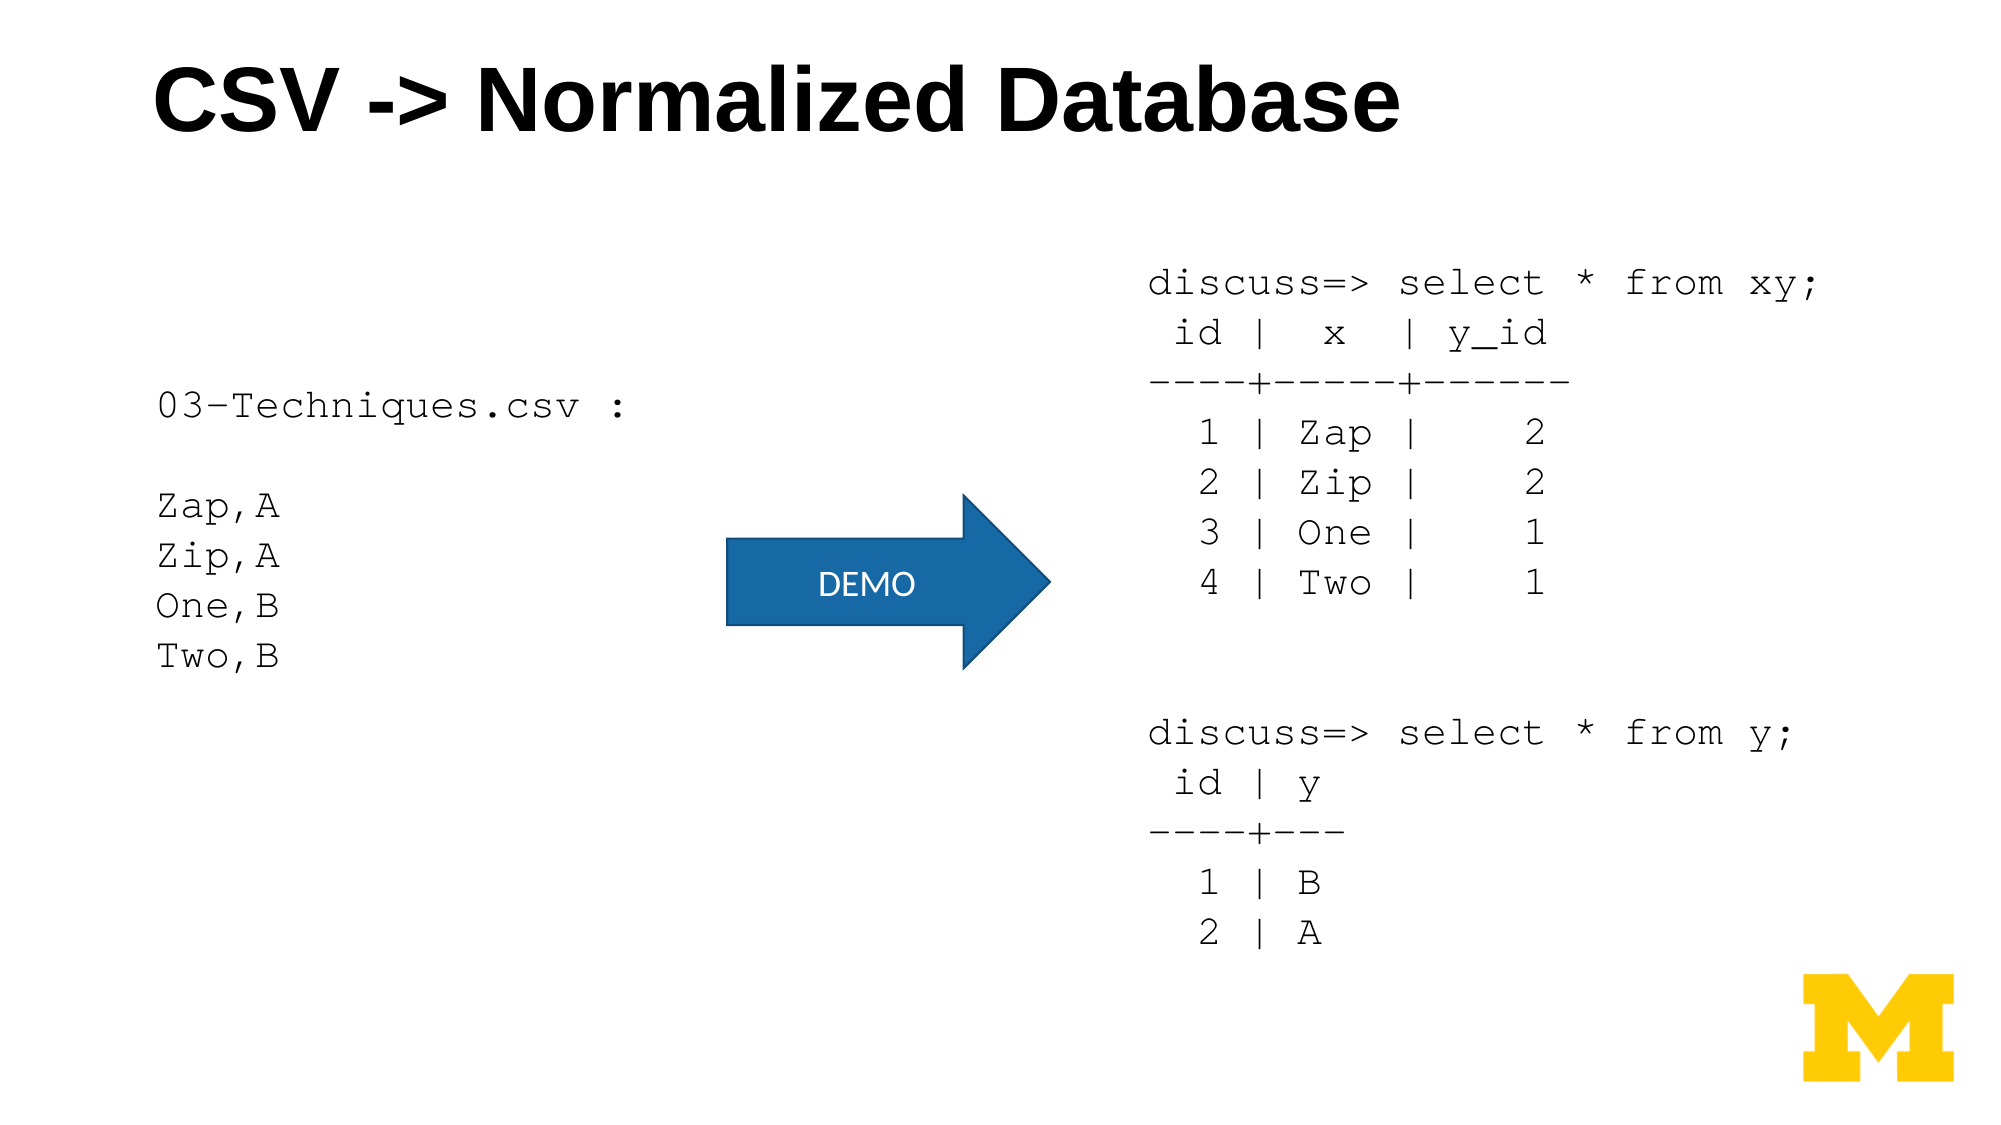

# CSV -> Normalized Database
discuss=> select * from xy;
 id |  x  | y_id
----+-----+------
  1 | Zap |    2
  2 | Zip |    2
  3 | One |    1
  4 | Two |    1

discuss=> select * from y;
 id | y
----+---
  1 | B
  2 | A
03-Techniques.csv :

Zap,A
Zip,A
One,B
Two,B

DEMO